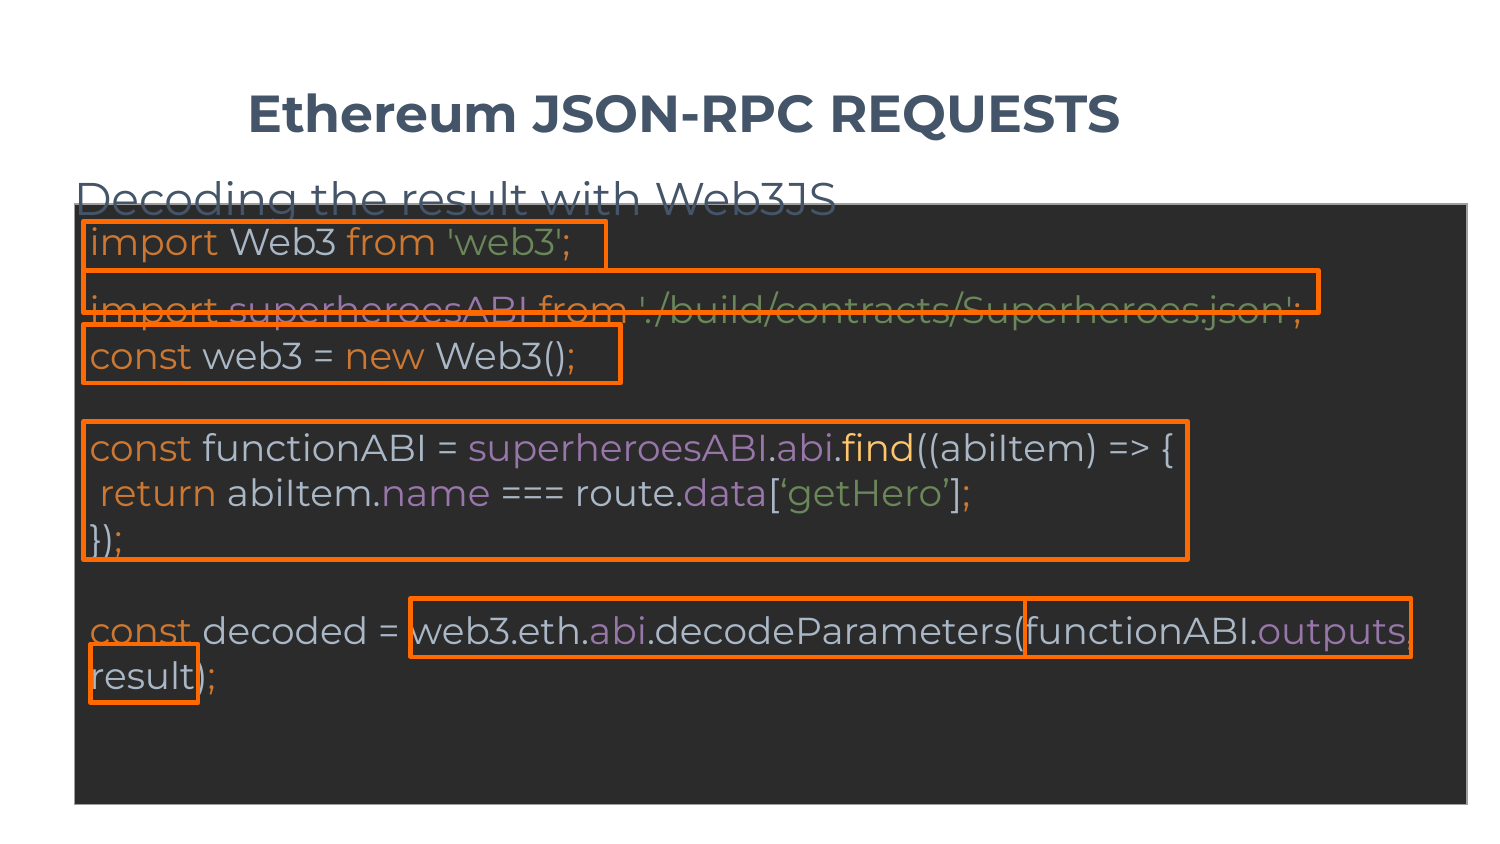

Ethereum JSON-RPC REQUESTS
Decoding the result with Web3JS
| import Web3 from 'web3'; import superheroesABI from './build/contracts/Superheroes.json'; const web3 = new Web3(); const functionABI = superheroesABI.abi.find((abiItem) => { return abiItem.name === route.data[‘getHero’]; }); const decoded = web3.eth.abi.decodeParameters(functionABI.outputs, result); |
| --- |